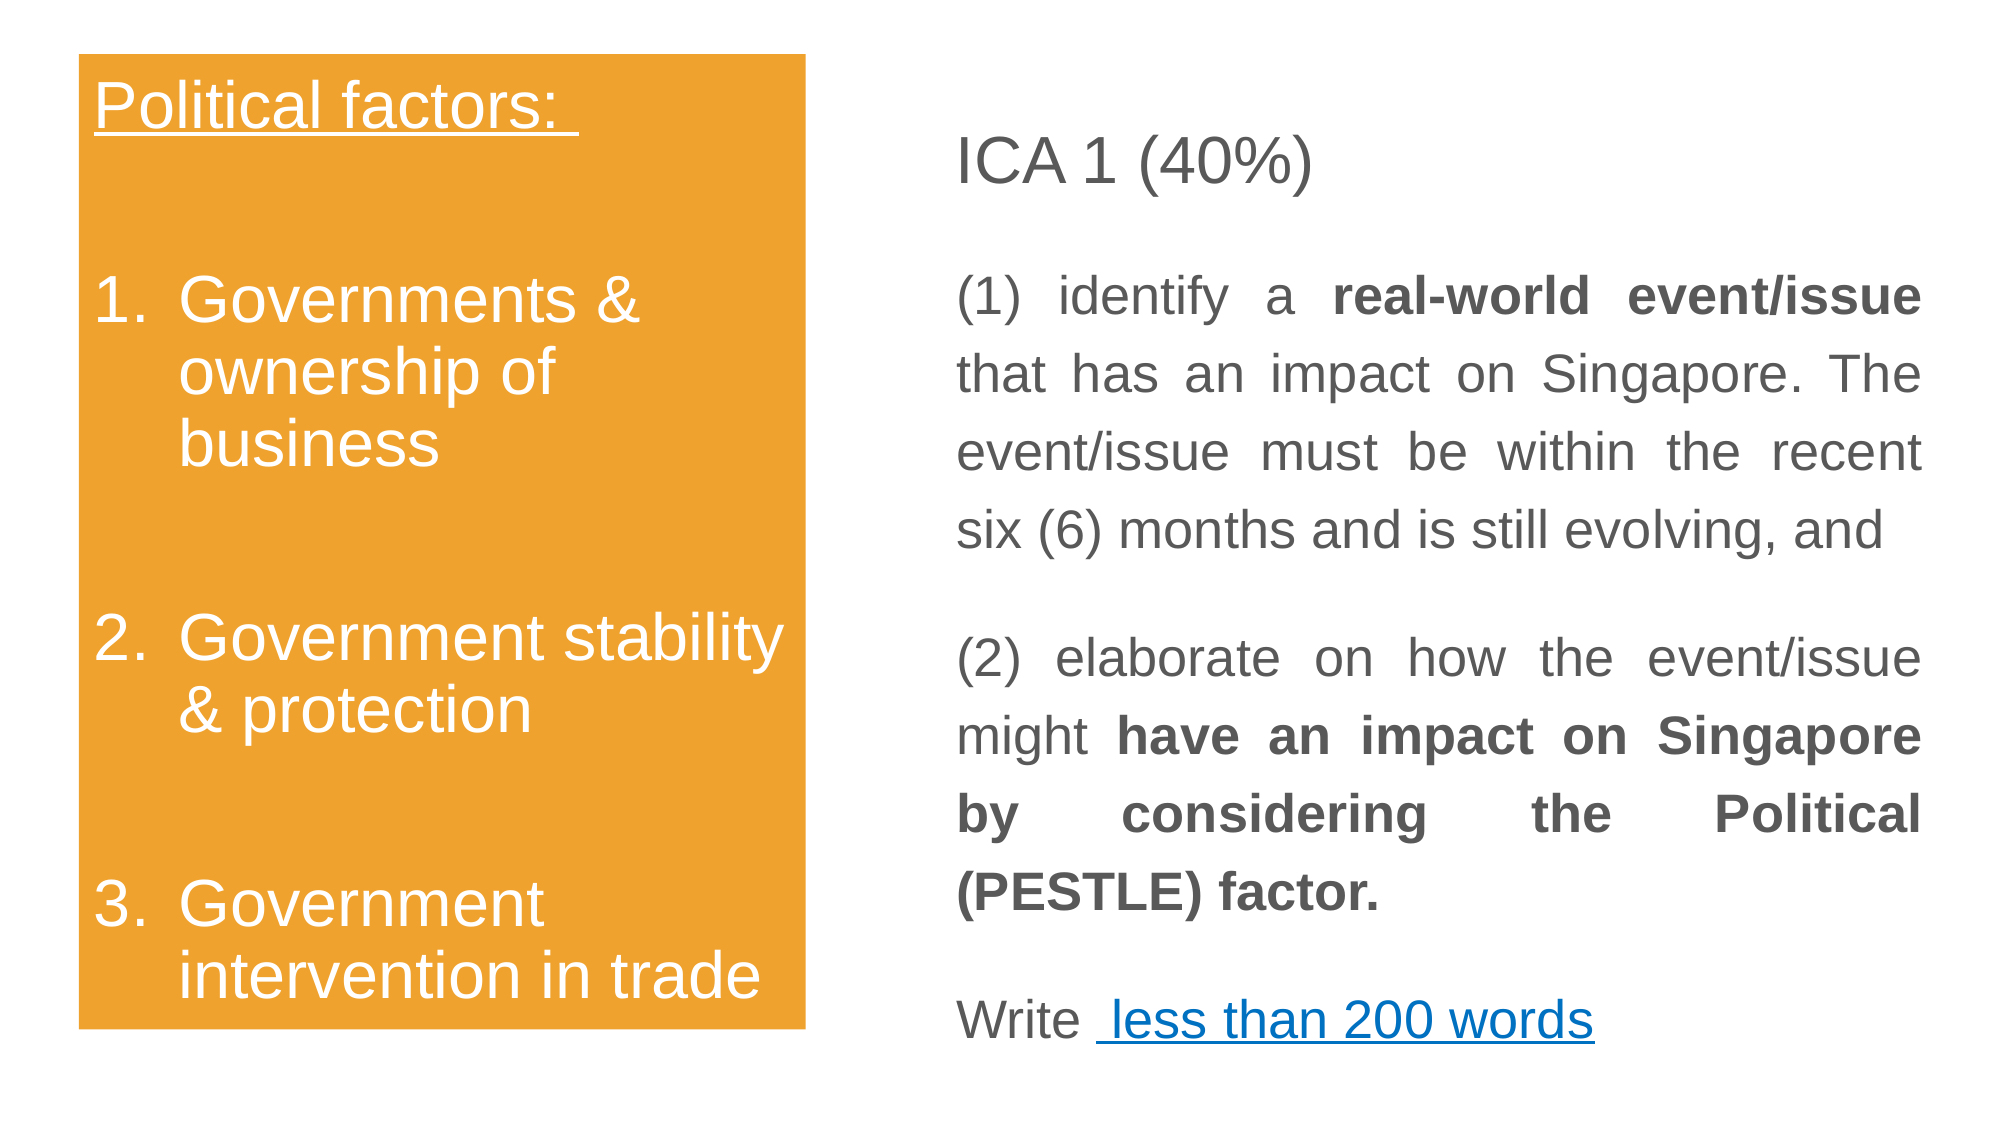

Political factors:

Governments & ownership of business

Government stability & protection

Government intervention in trade
ICA 1 (40%)

(1) identify a real-world event/issue that has an impact on Singapore. The event/issue must be within the recent six (6) months and is still evolving, and
(2) elaborate on how the event/issue might have an impact on Singapore by considering the Political (PESTLE) factor.
Write  less than 200 words